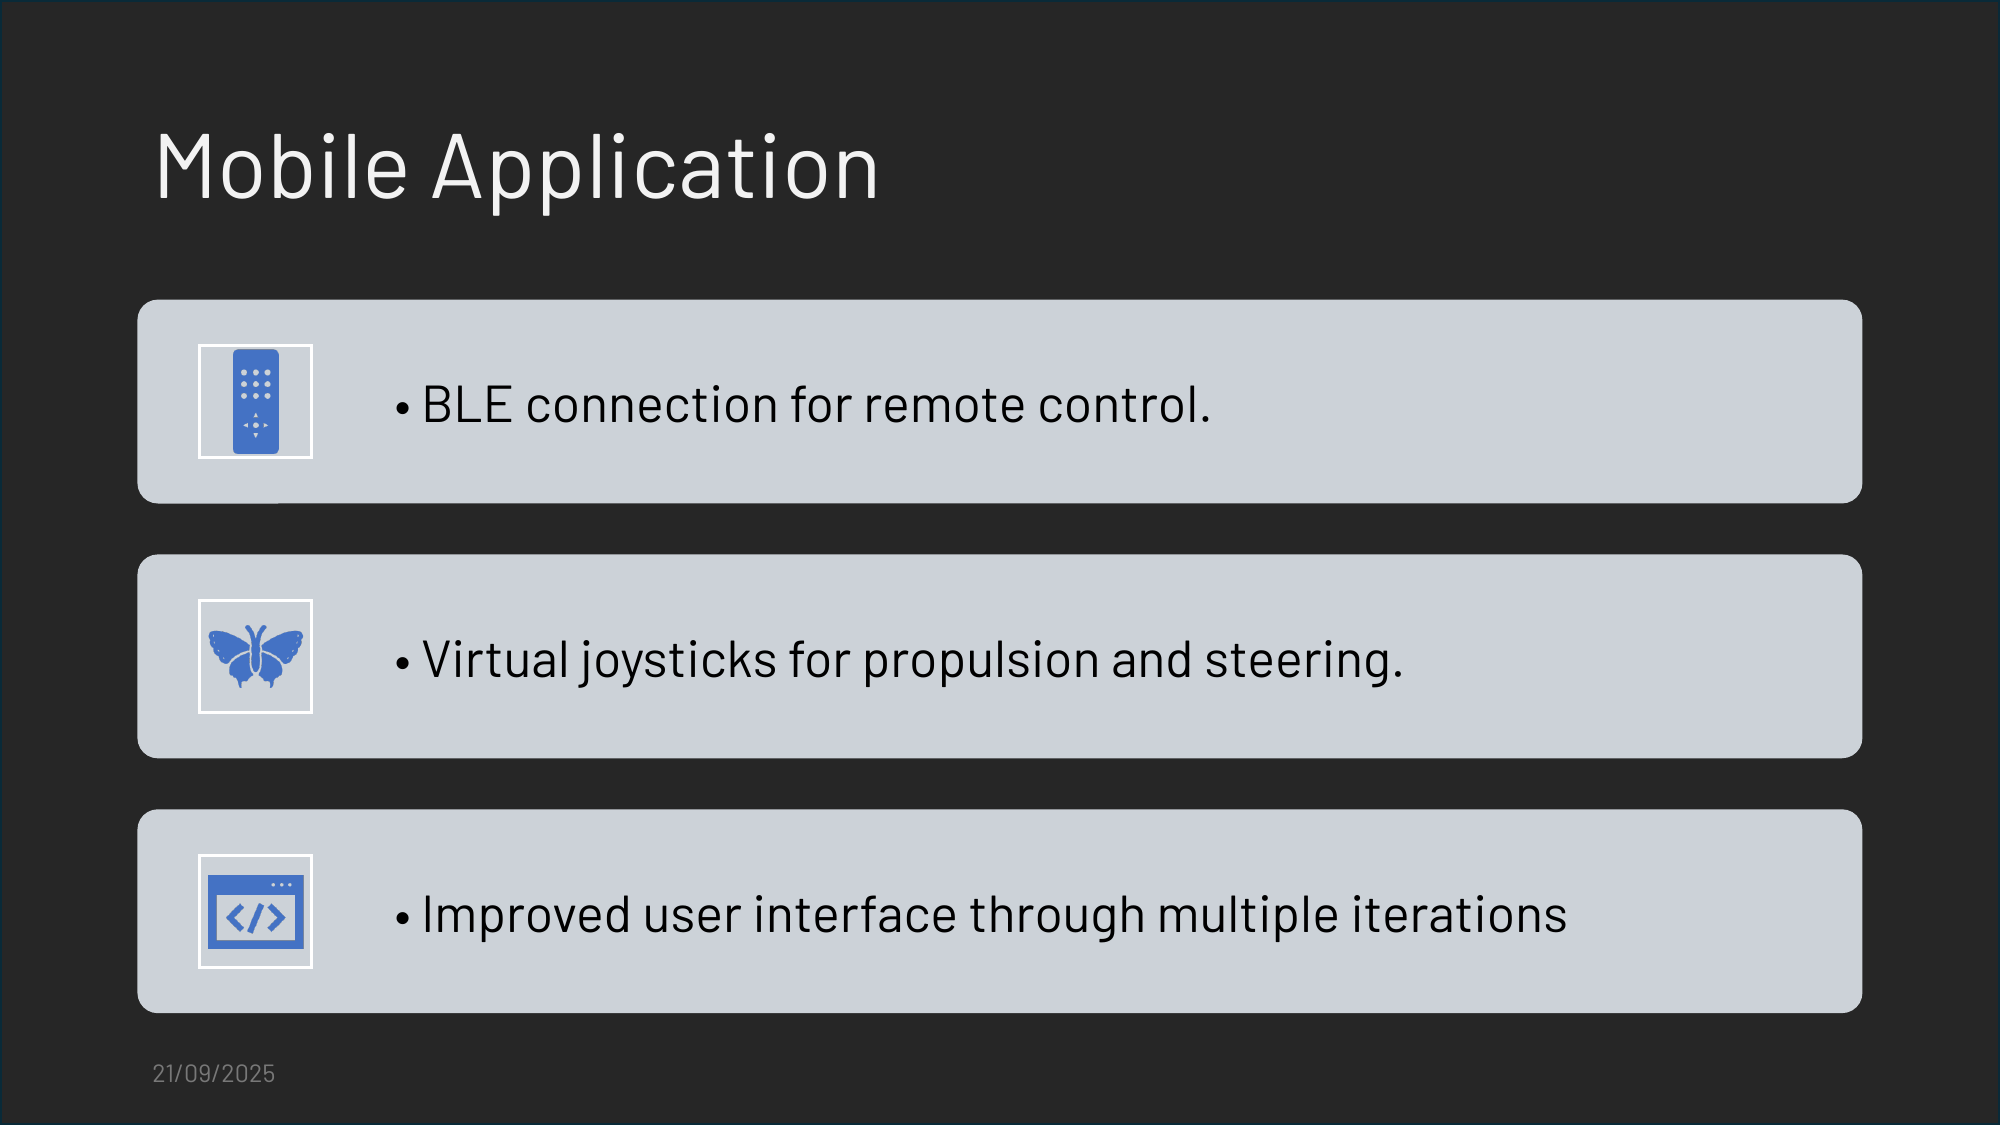

# Mobile Application

• BLE connection for remote control.

• Virtual joysticks for propulsion and steering.

• Improved user interface through multiple iterations

21/09/2025
6